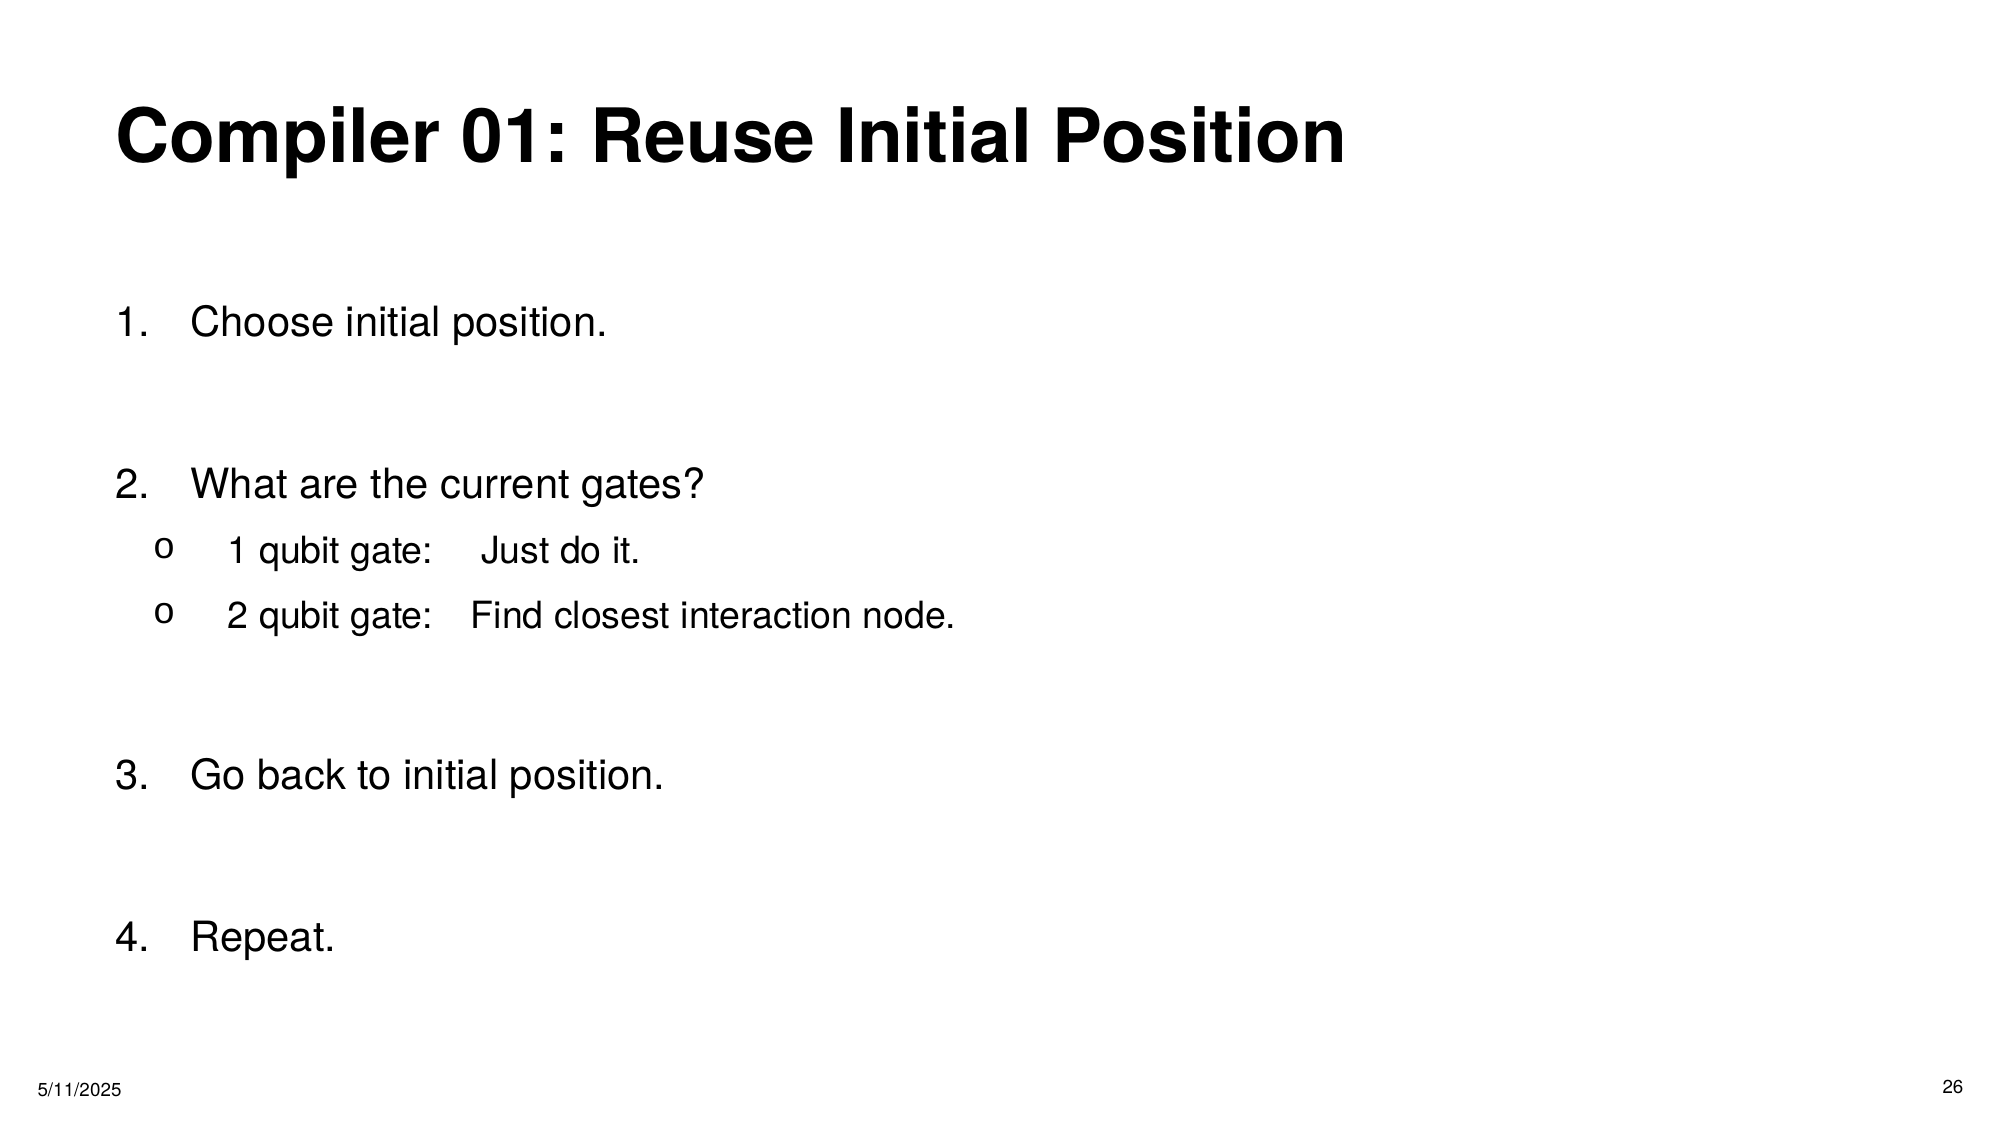

# Compiler 01: Reuse Initial Position
Choose initial position.

What are the current gates?
1 qubit gate:  Just do it.
2 qubit gate: Find closest interaction node.

Go back to initial position.

Repeat.

5/11/2025

26